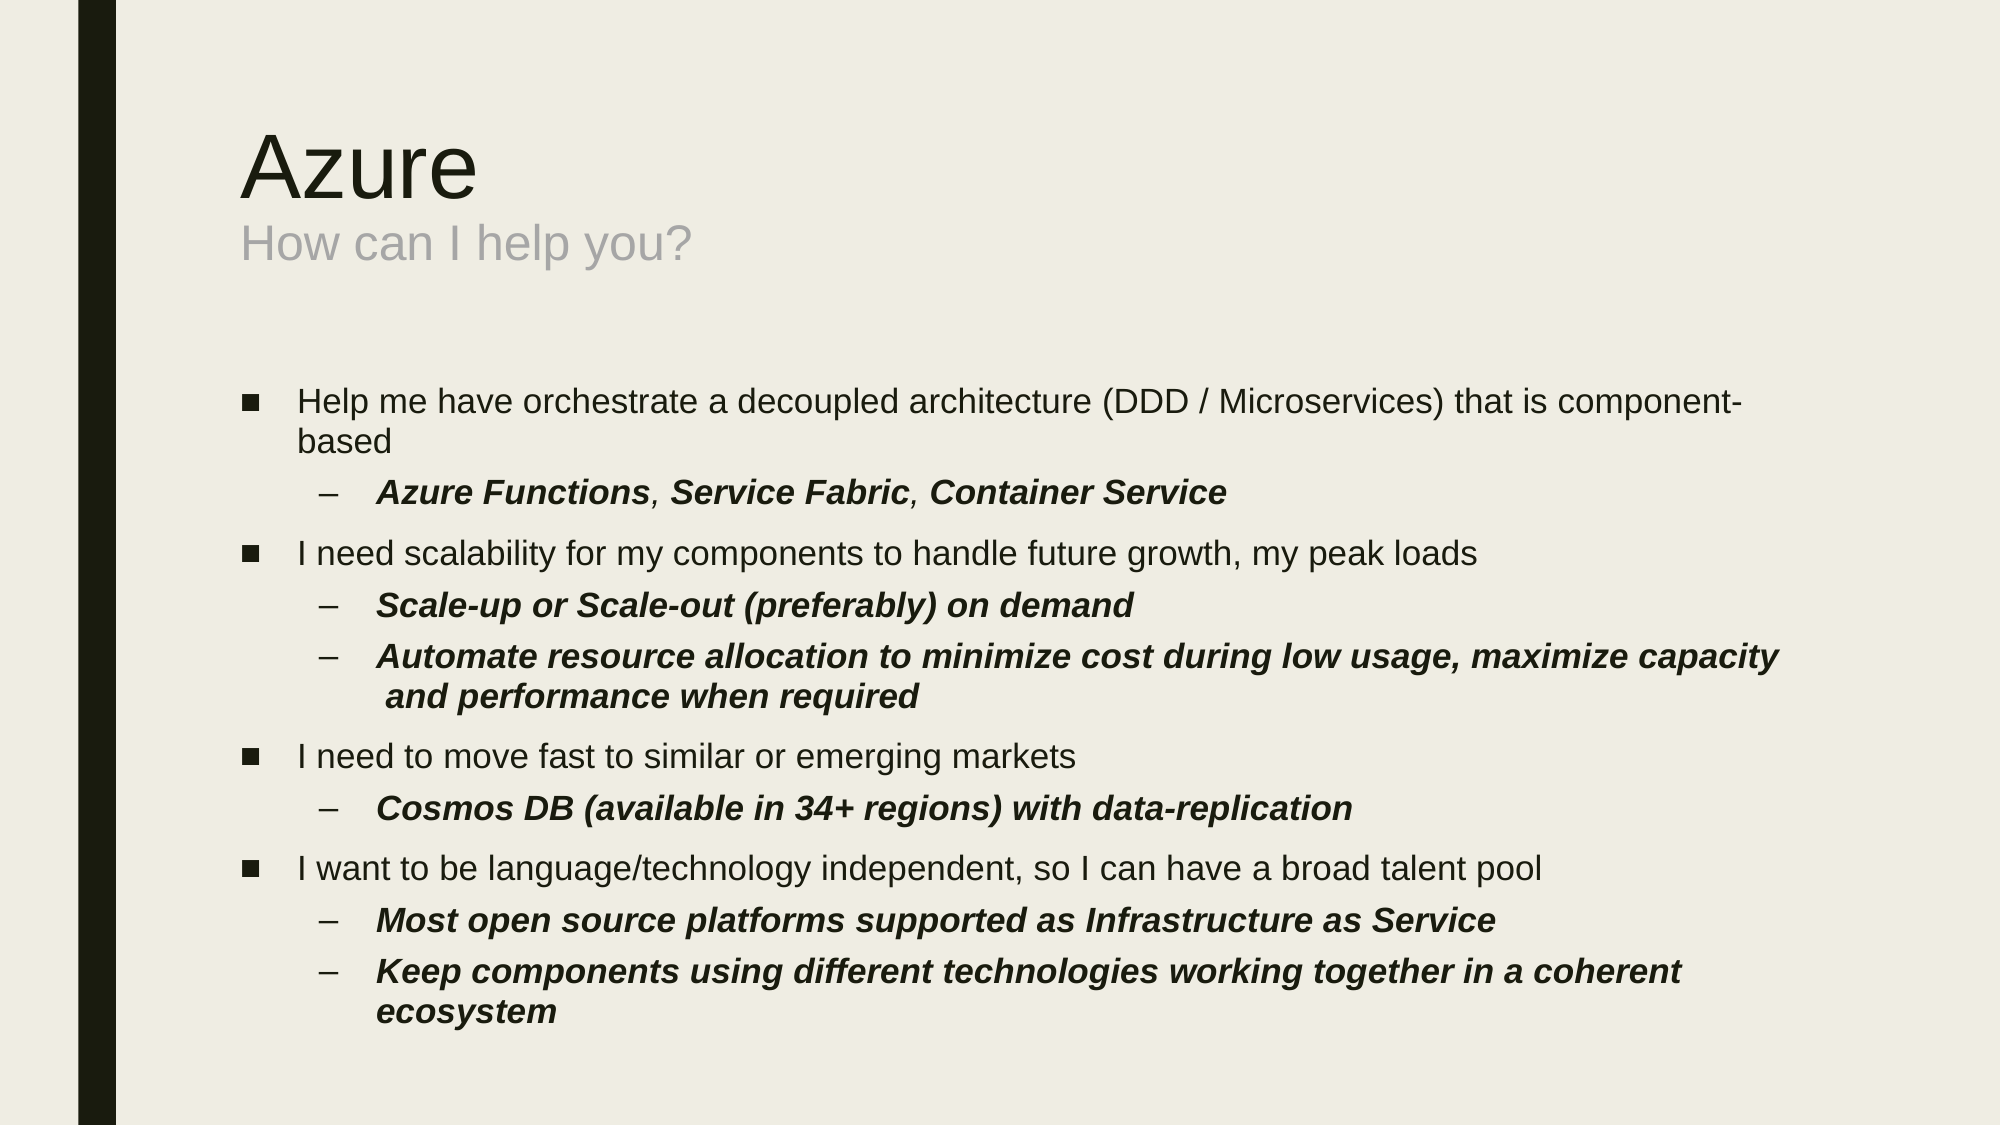

# Azure How can I help you?
Help me have orchestrate a decoupled architecture (DDD / Microservices) that is component-based
Azure Functions, Service Fabric, Container Service
I need scalability for my components to handle future growth, my peak loads
Scale-up or Scale-out (preferably) on demand
Automate resource allocation to minimize cost during low usage, maximize capacity  and performance when required
I need to move fast to similar or emerging markets
Cosmos DB (available in 34+ regions) with data-replication
I want to be language/technology independent, so I can have a broad talent pool
Most open source platforms supported as Infrastructure as Service
Keep components using different technologies working together in a coherent ecosystem